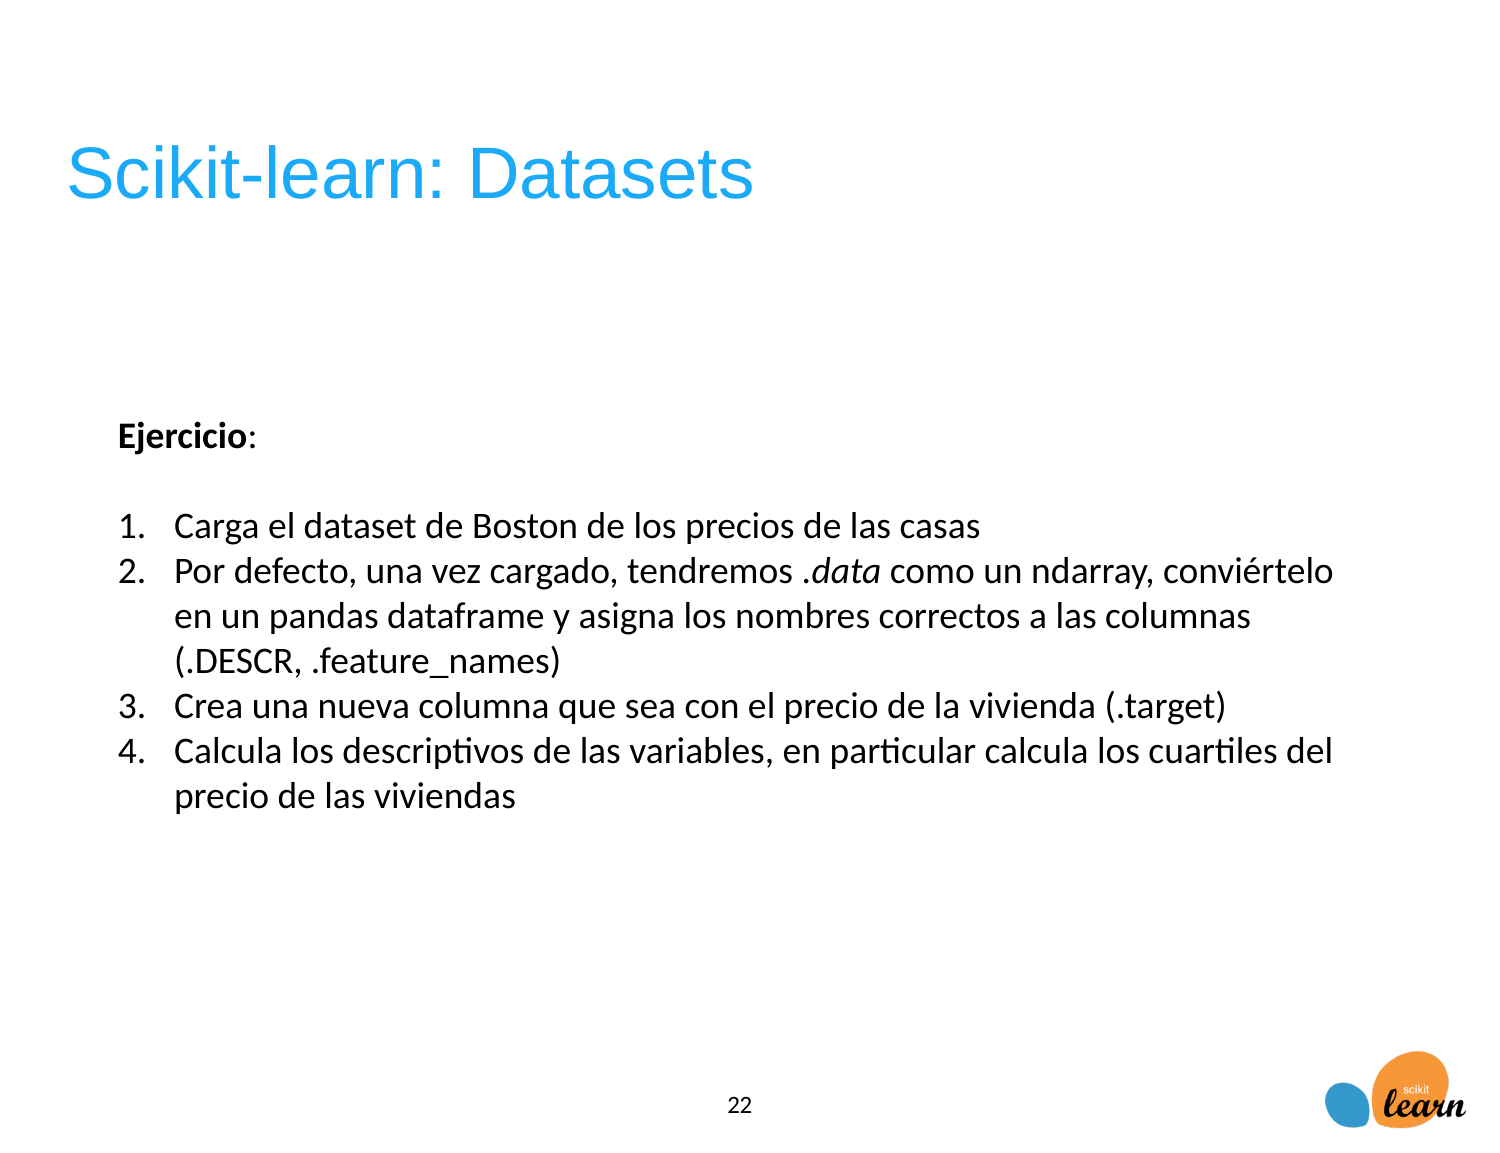

# Scikit-learn: Datasets
Ejercicio:

Carga el dataset de Boston de los precios de las casas
Por defecto, una vez cargado, tendremos .data como un ndarray, conviértelo en un pandas dataframe y asigna los nombres correctos a las columnas (.DESCR, .feature_names)
Crea una nueva columna que sea con el precio de la vivienda (.target)
Calcula los descriptivos de las variables, en particular calcula los cuartiles del precio de las viviendas